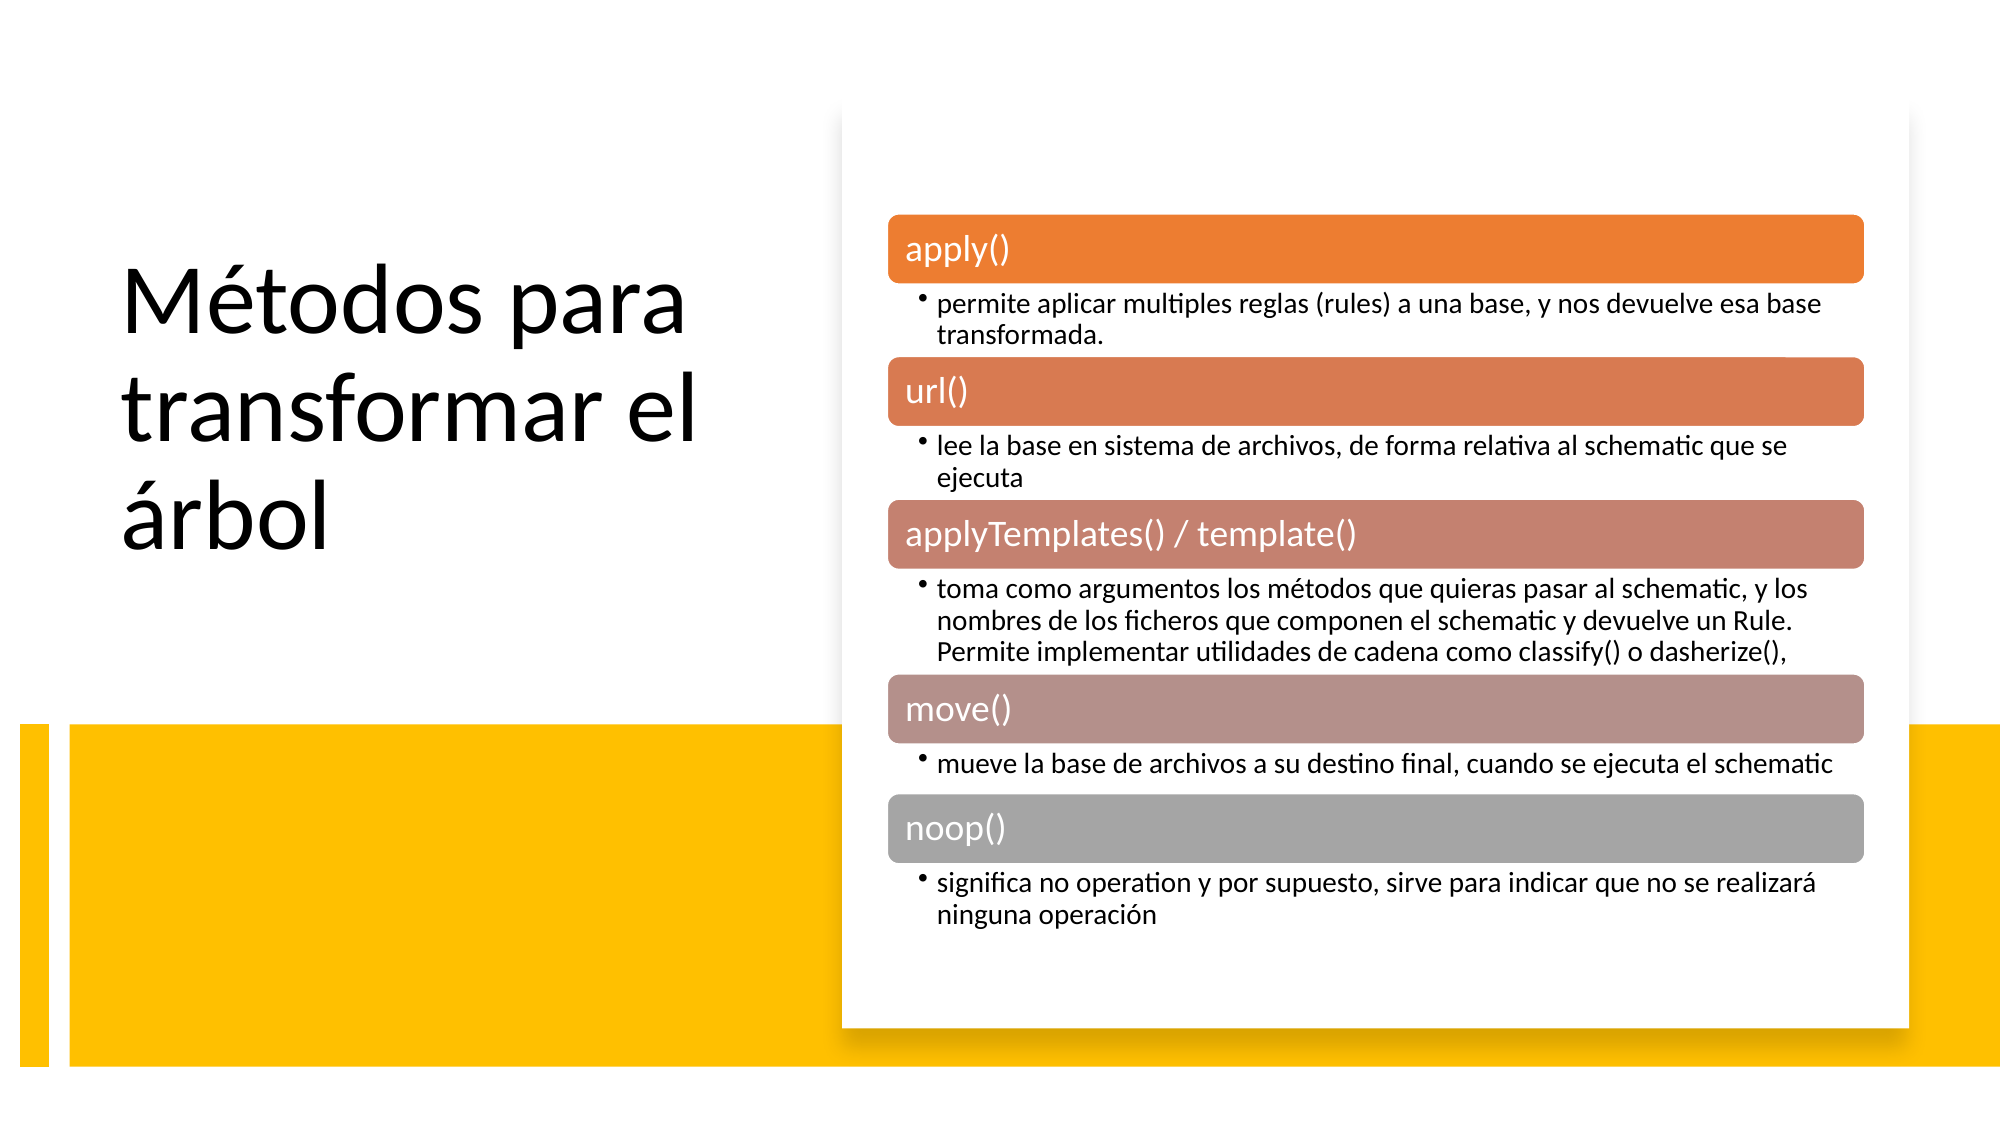

apply()
permite aplicar multiples reglas (rules) a una base, y nos devuelve esa base transformada.
url()
lee la base en sistema de archivos, de forma relativa al schematic que se ejecuta
applyTemplates() / template()
toma como argumentos los métodos que quieras pasar al schematic, y los nombres de los ficheros que componen el schematic y devuelve un Rule.
Permite implementar utilidades de cadena como classify() o dasherize(),
move()
mueve la base de archivos a su destino final, cuando se ejecuta el schematic
noop()
significa no operation y por supuesto, sirve para indicar que no se realizará ninguna operación
# Métodos para transformar el árbol